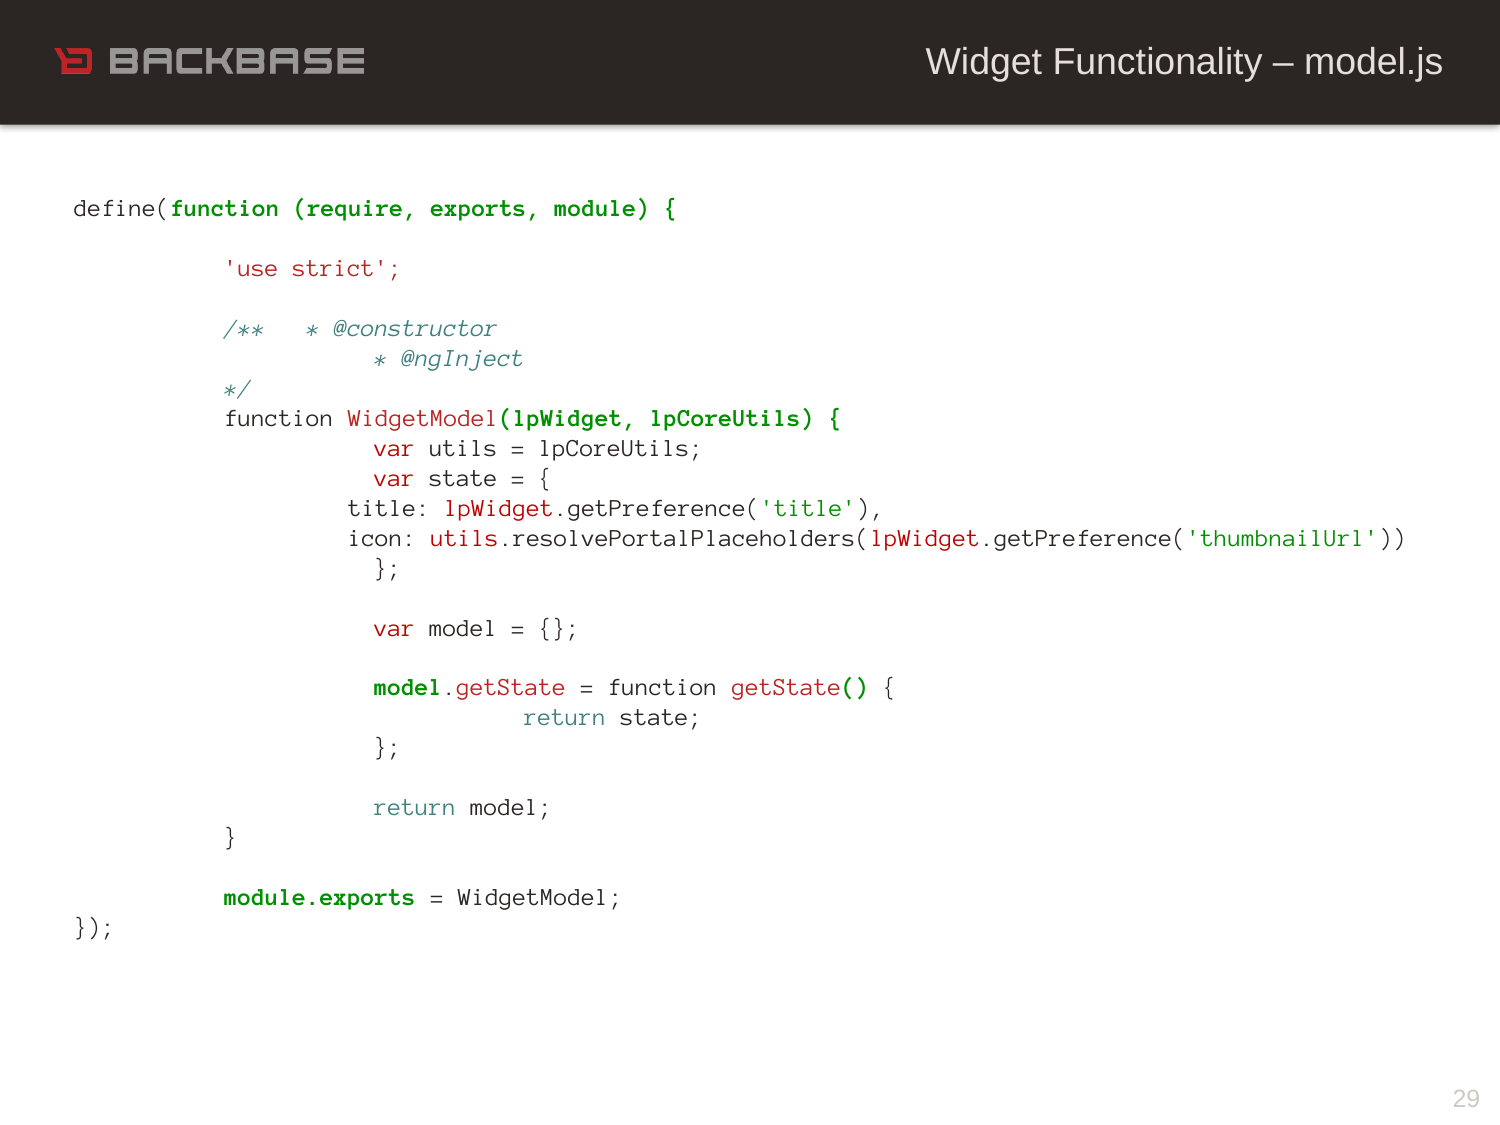

Widget Functionality – model.js
define(function (require, exports, module) {

    	'use strict';

    	/**   * @constructor
		* @ngInject
	*/
 	function WidgetModel(lpWidget, lpCoreUtils) {
 		var utils = lpCoreUtils;
		var state = {
	         title: lpWidget.getPreference('title'),
	         icon: utils.resolvePortalPlaceholders(lpWidget.getPreference('thumbnailUrl'))        		};

		var model = {};

		model.getState = function getState() {
			return state;
		};

		return model;
	}

	module.exports = WidgetModel;
});

29